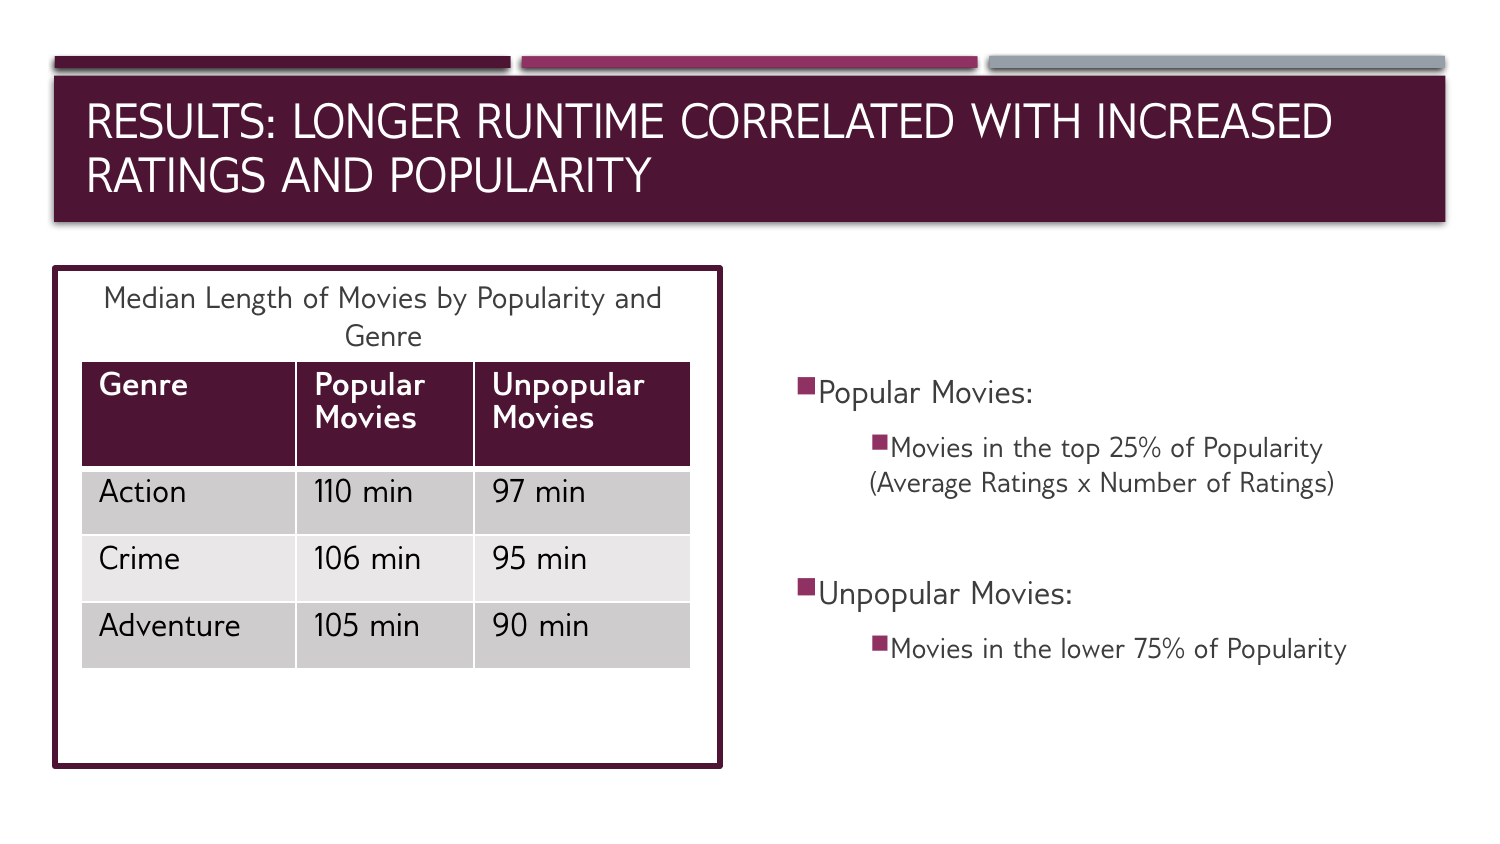

# Results: longer runtime correlated with increased ratings and popularity
Median Length of Movies by Popularity and Genre

Popular Movies:
Movies in the top 25% of Popularity (Average Ratings x Number of Ratings)

Unpopular Movies:
Movies in the lower 75% of Popularity
| Genre | Popular Movies | Unpopular Movies |
| --- | --- | --- |
| Action | 110 min | 97 min |
| Crime | 106 min | 95 min |
| Adventure | 105 min | 90 min |